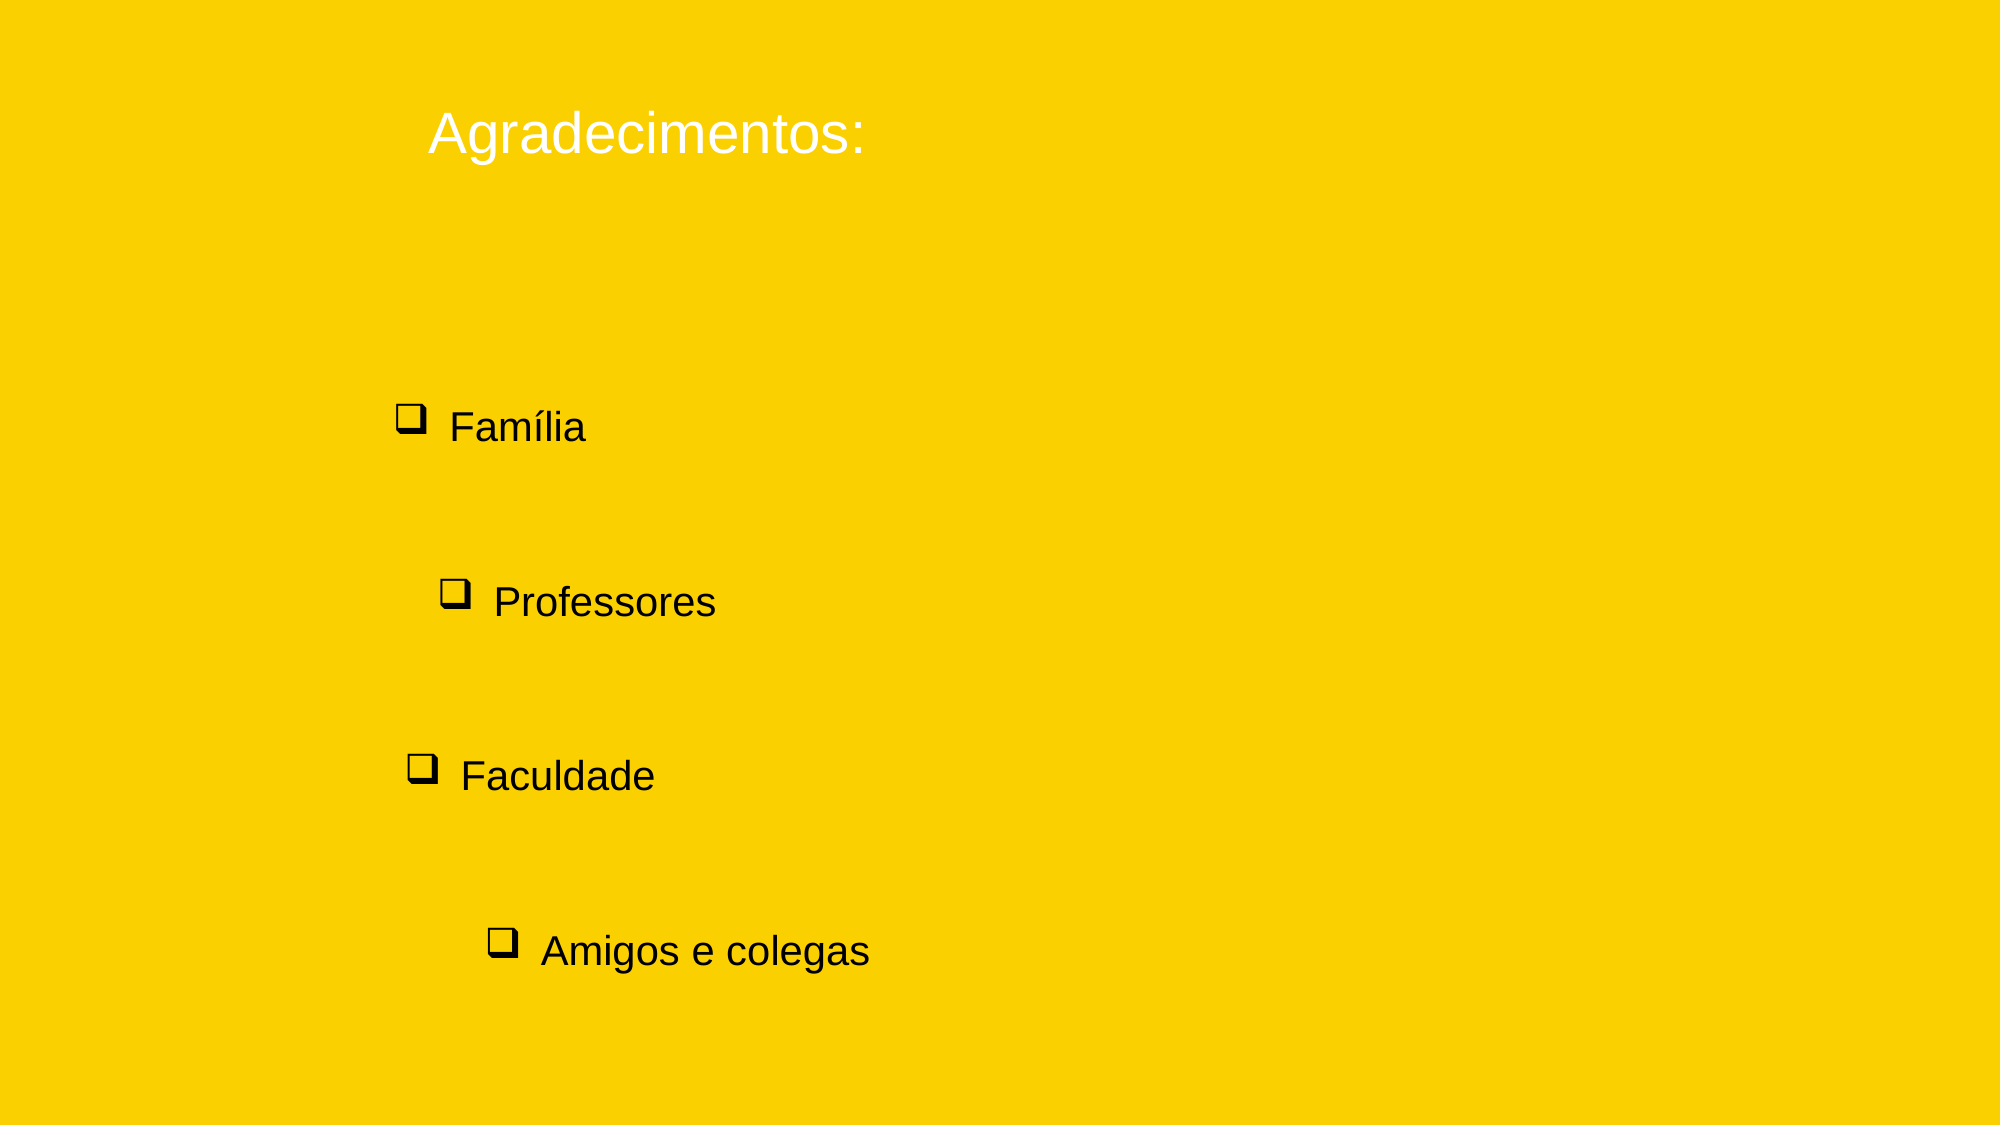

Agradecimentos:
Família
Professores
Faculdade
Amigos e colegas